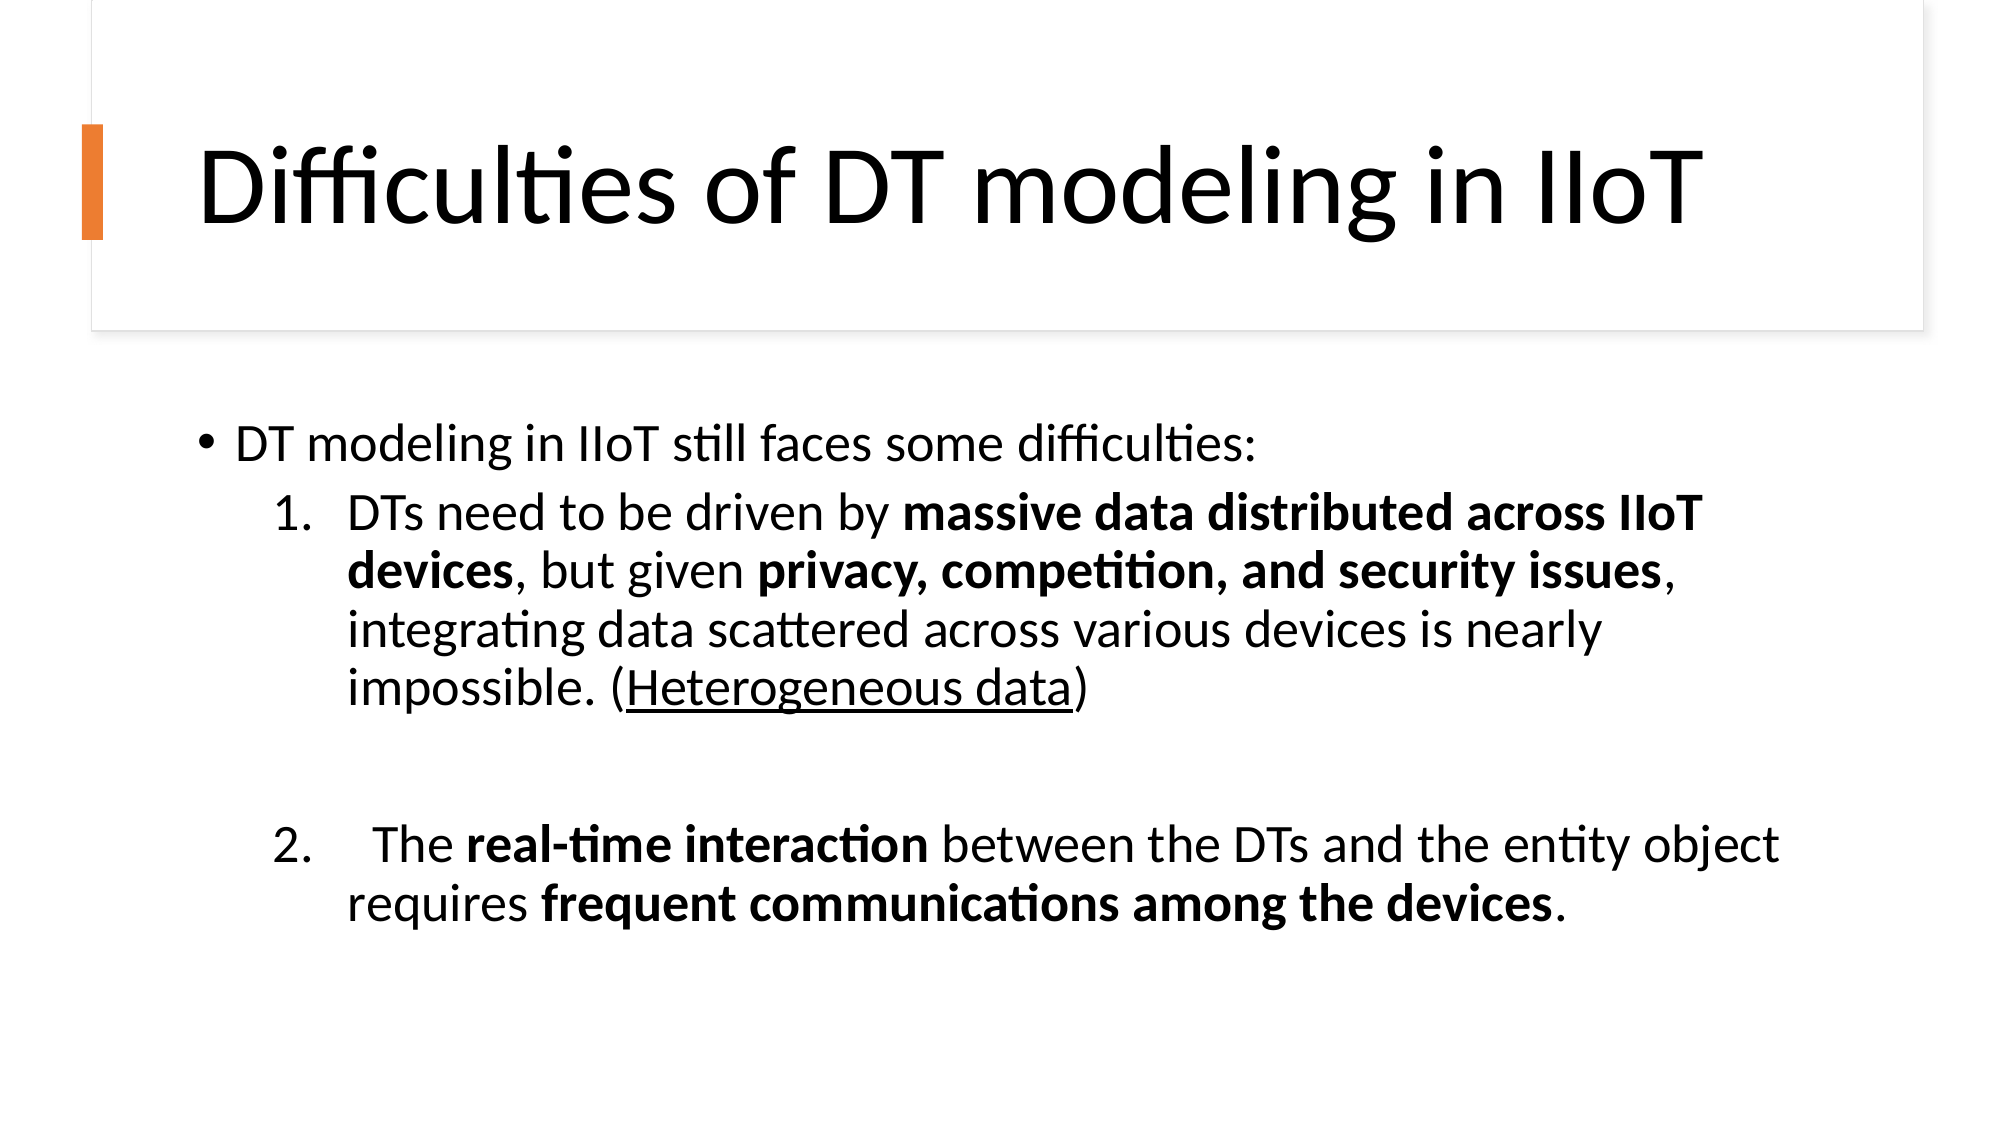

# Difficulties of DT modeling in IIoT

DT modeling in IIoT still faces some difficulties:
DTs need to be driven by massive data distributed across IIoT devices, but given privacy, competition, and security issues, integrating data scattered across various devices is nearly impossible. (Heterogeneous data)

  The real-time interaction between the DTs and the entity object requires frequent communications among the devices.